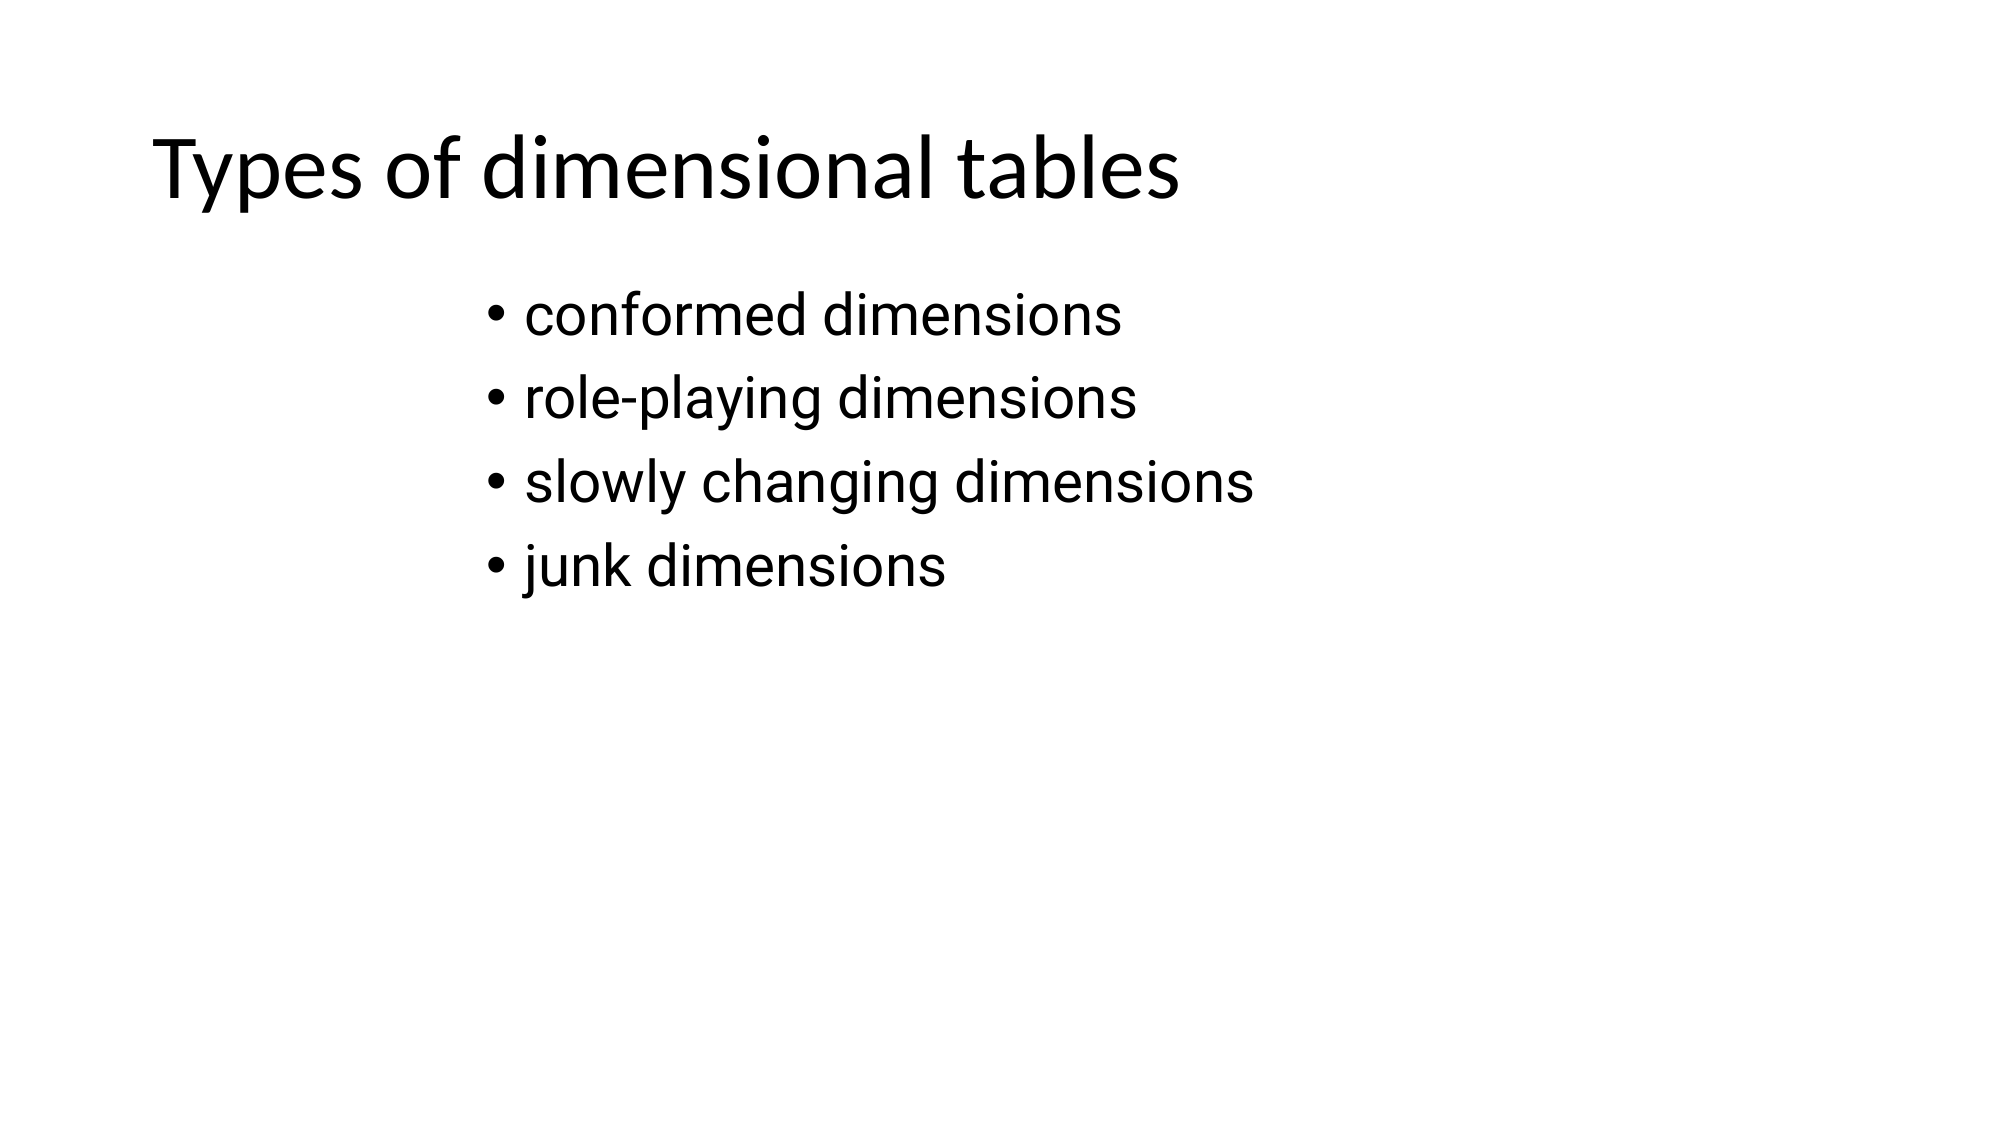

# Types of dimensional tables
conformed dimensions
role-playing dimensions
slowly changing dimensions
junk dimensions